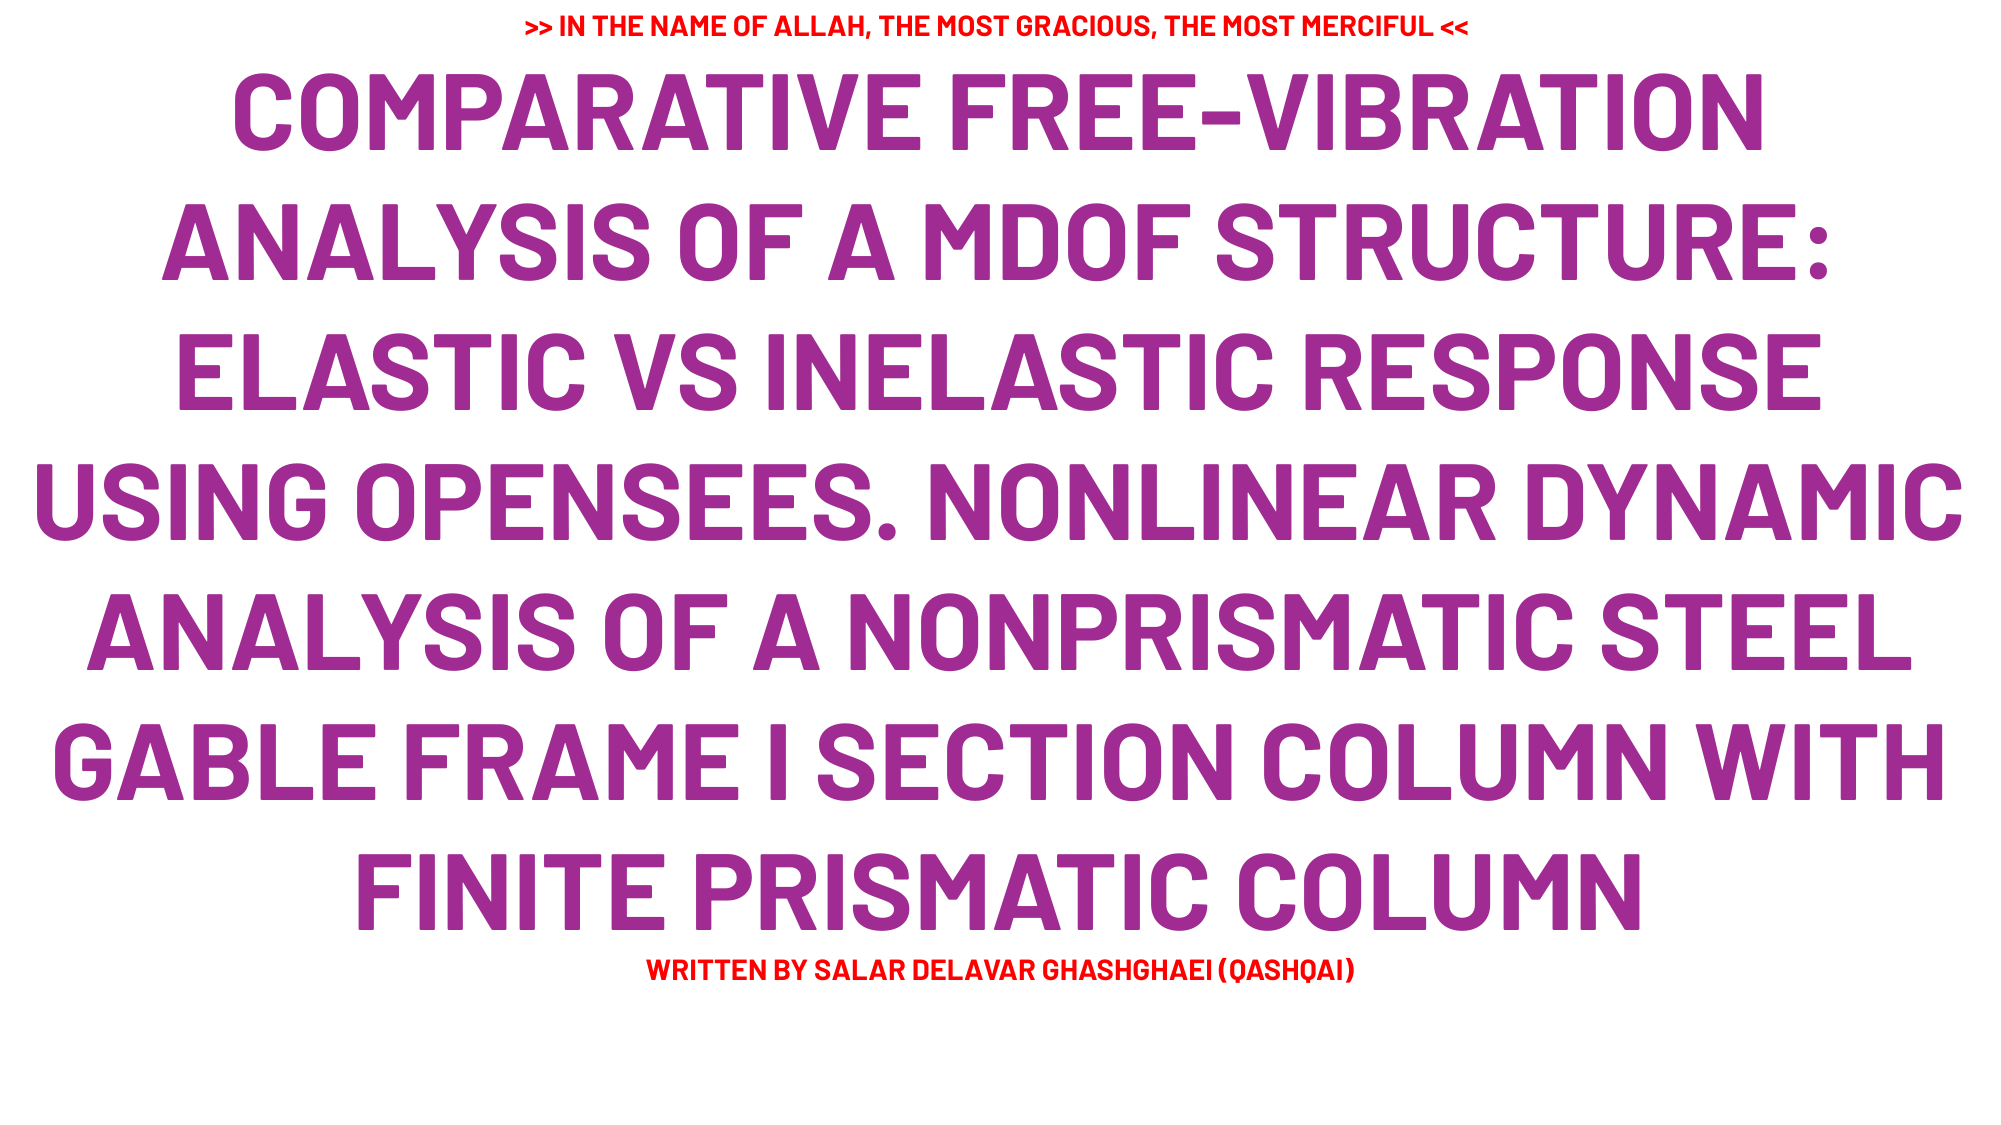

>> IN THE NAME OF ALLAH, THE MOST GRACIOUS, THE MOST MERCIFUL <<
COMPARATIVE FREE-VIBRATION ANALYSIS OF A MDOF STRUCTURE: ELASTIC VS INELASTIC RESPONSE USING OPENSEES. NONLINEAR DYNAMIC ANALYSIS OF A NONPRISMATIC STEEL GABLE FRAME I SECTION COLUMN WITH FINITE PRISMATIC COLUMN
WRITTEN BY SALAR DELAVAR GHASHGHAEI (QASHQAI)